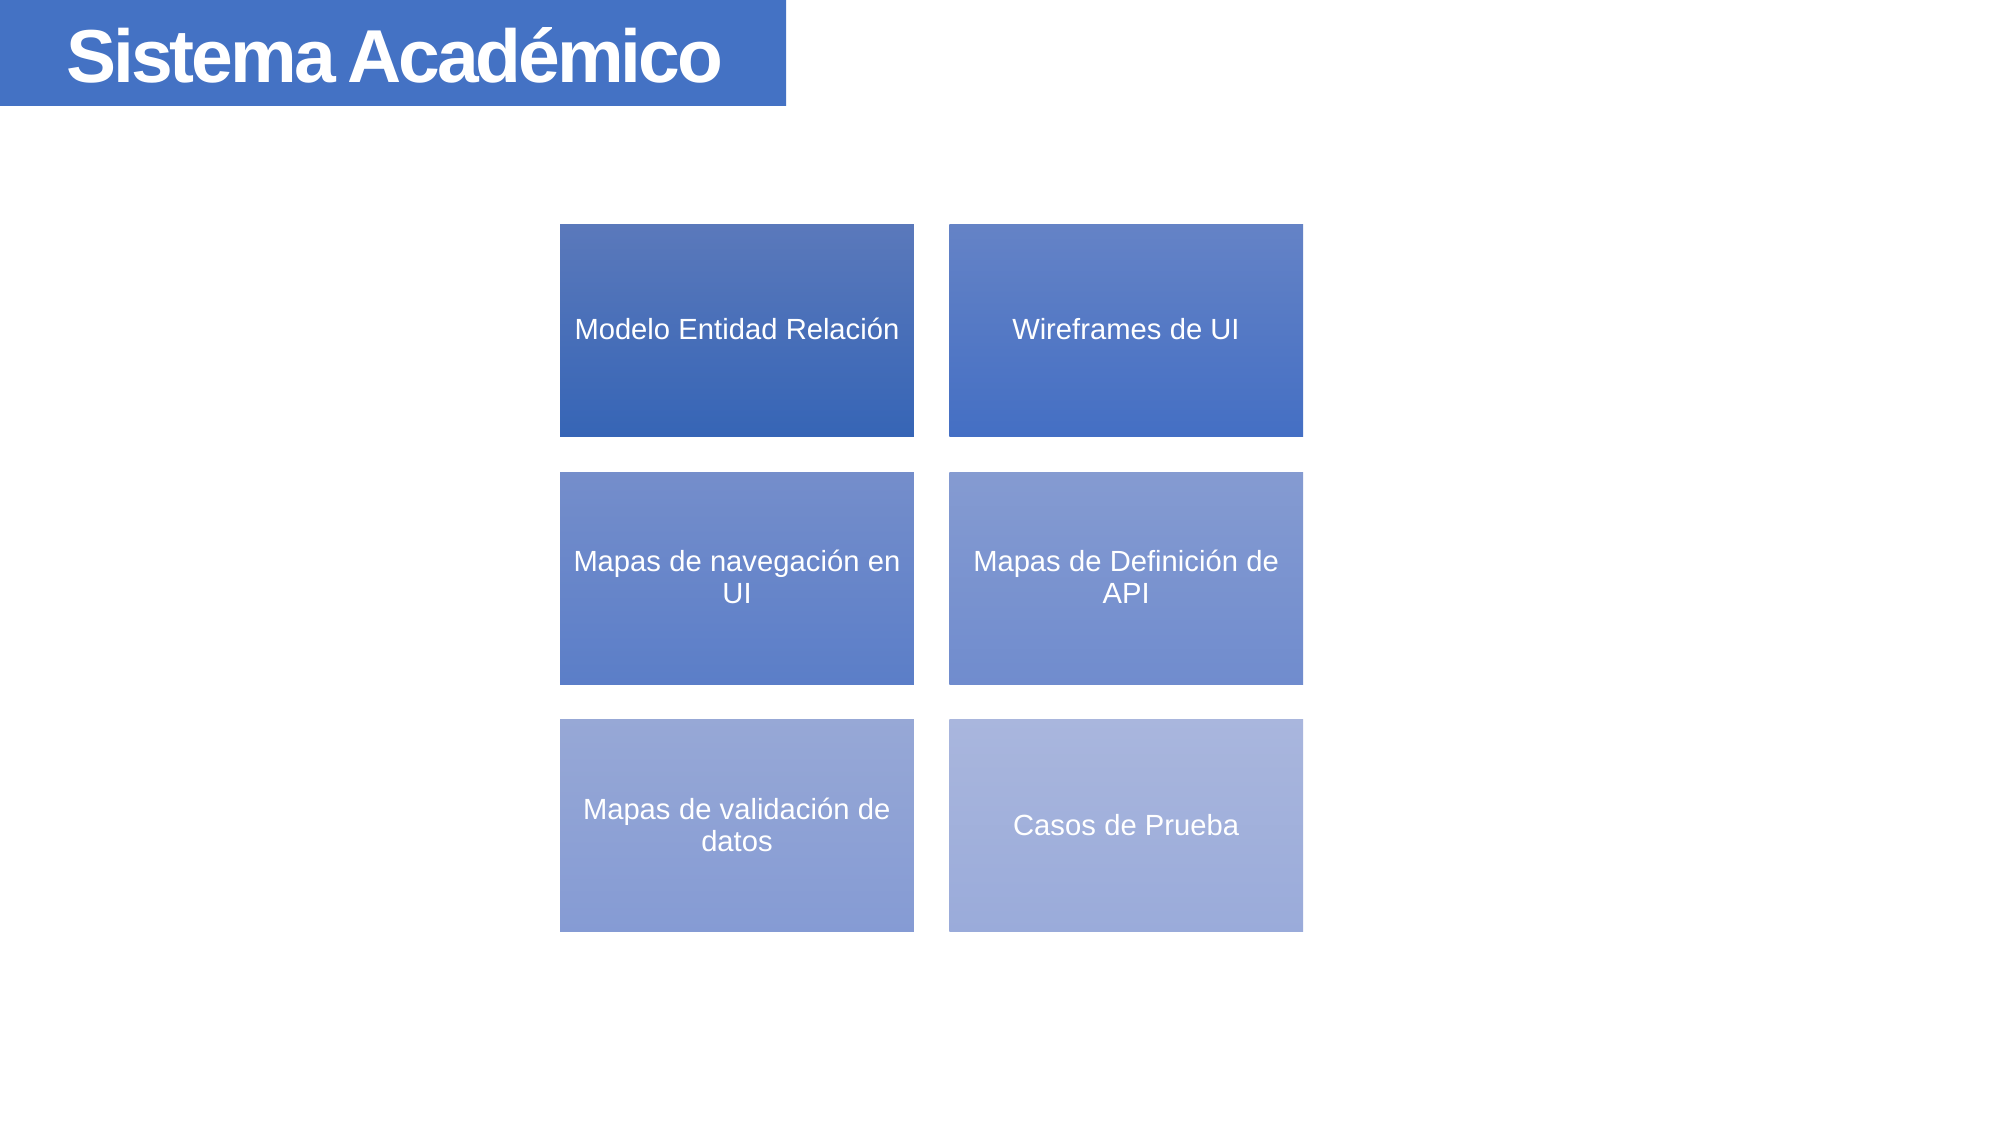

Sistema Académico
Modelo Entidad Relación
Wireframes de UI
Mapas de navegación en UI
Mapas de Definición de API
Mapas de validación de datos
Casos de Prueba